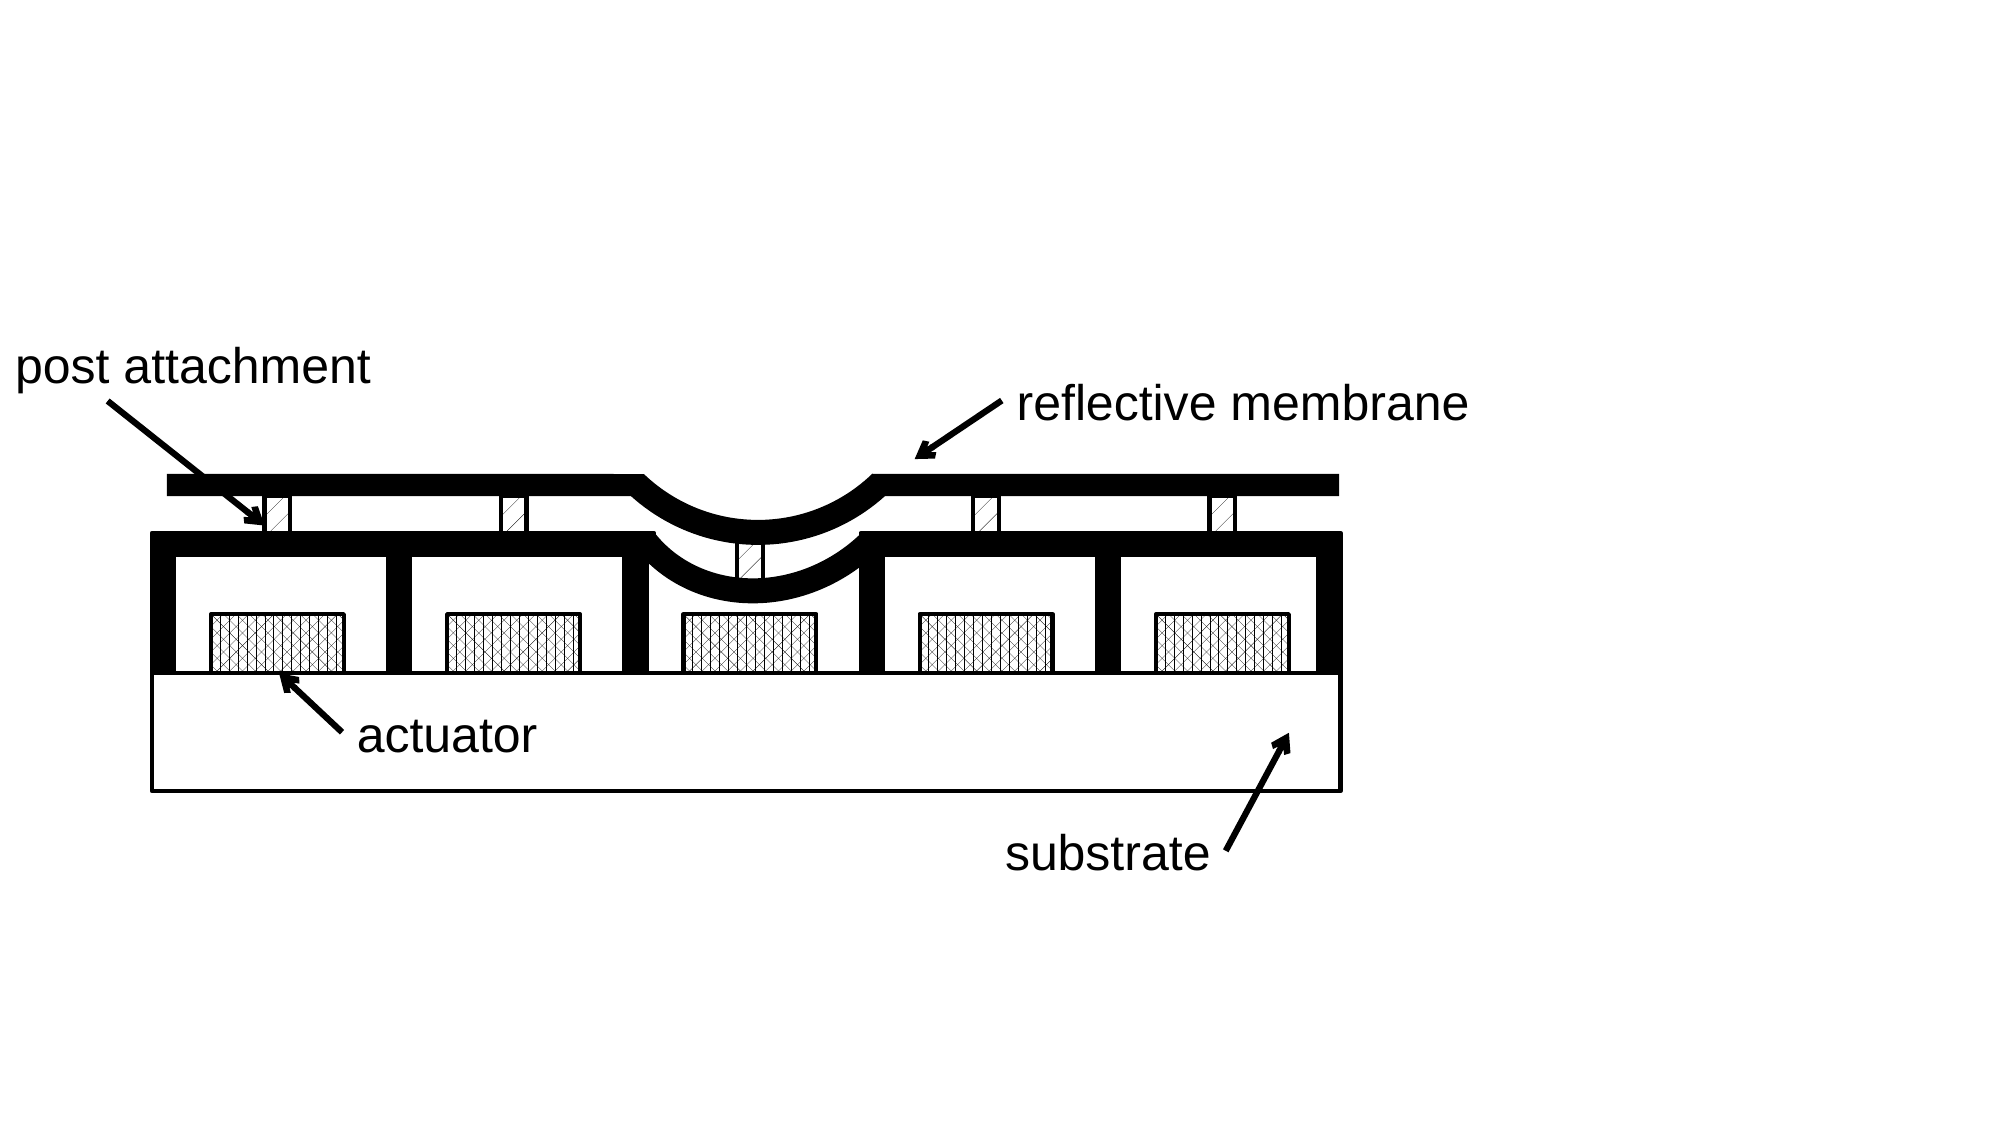

#

post attachment
reflective membrane

actuator
substrate